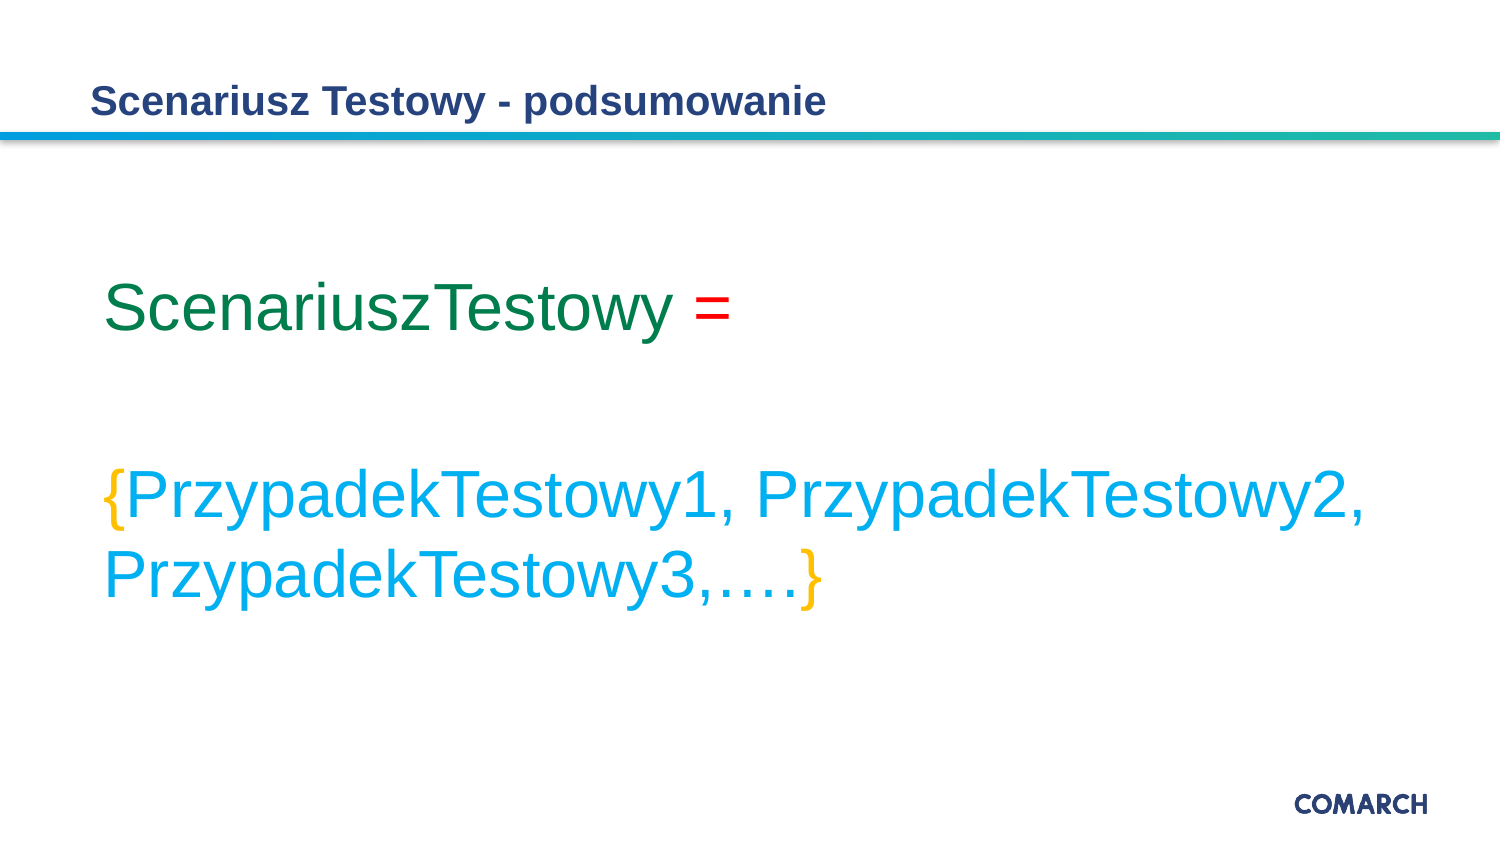

# Scenariusz Testowy - podsumowanie
ScenariuszTestowy =

{PrzypadekTestowy1, PrzypadekTestowy2, PrzypadekTestowy3,….}